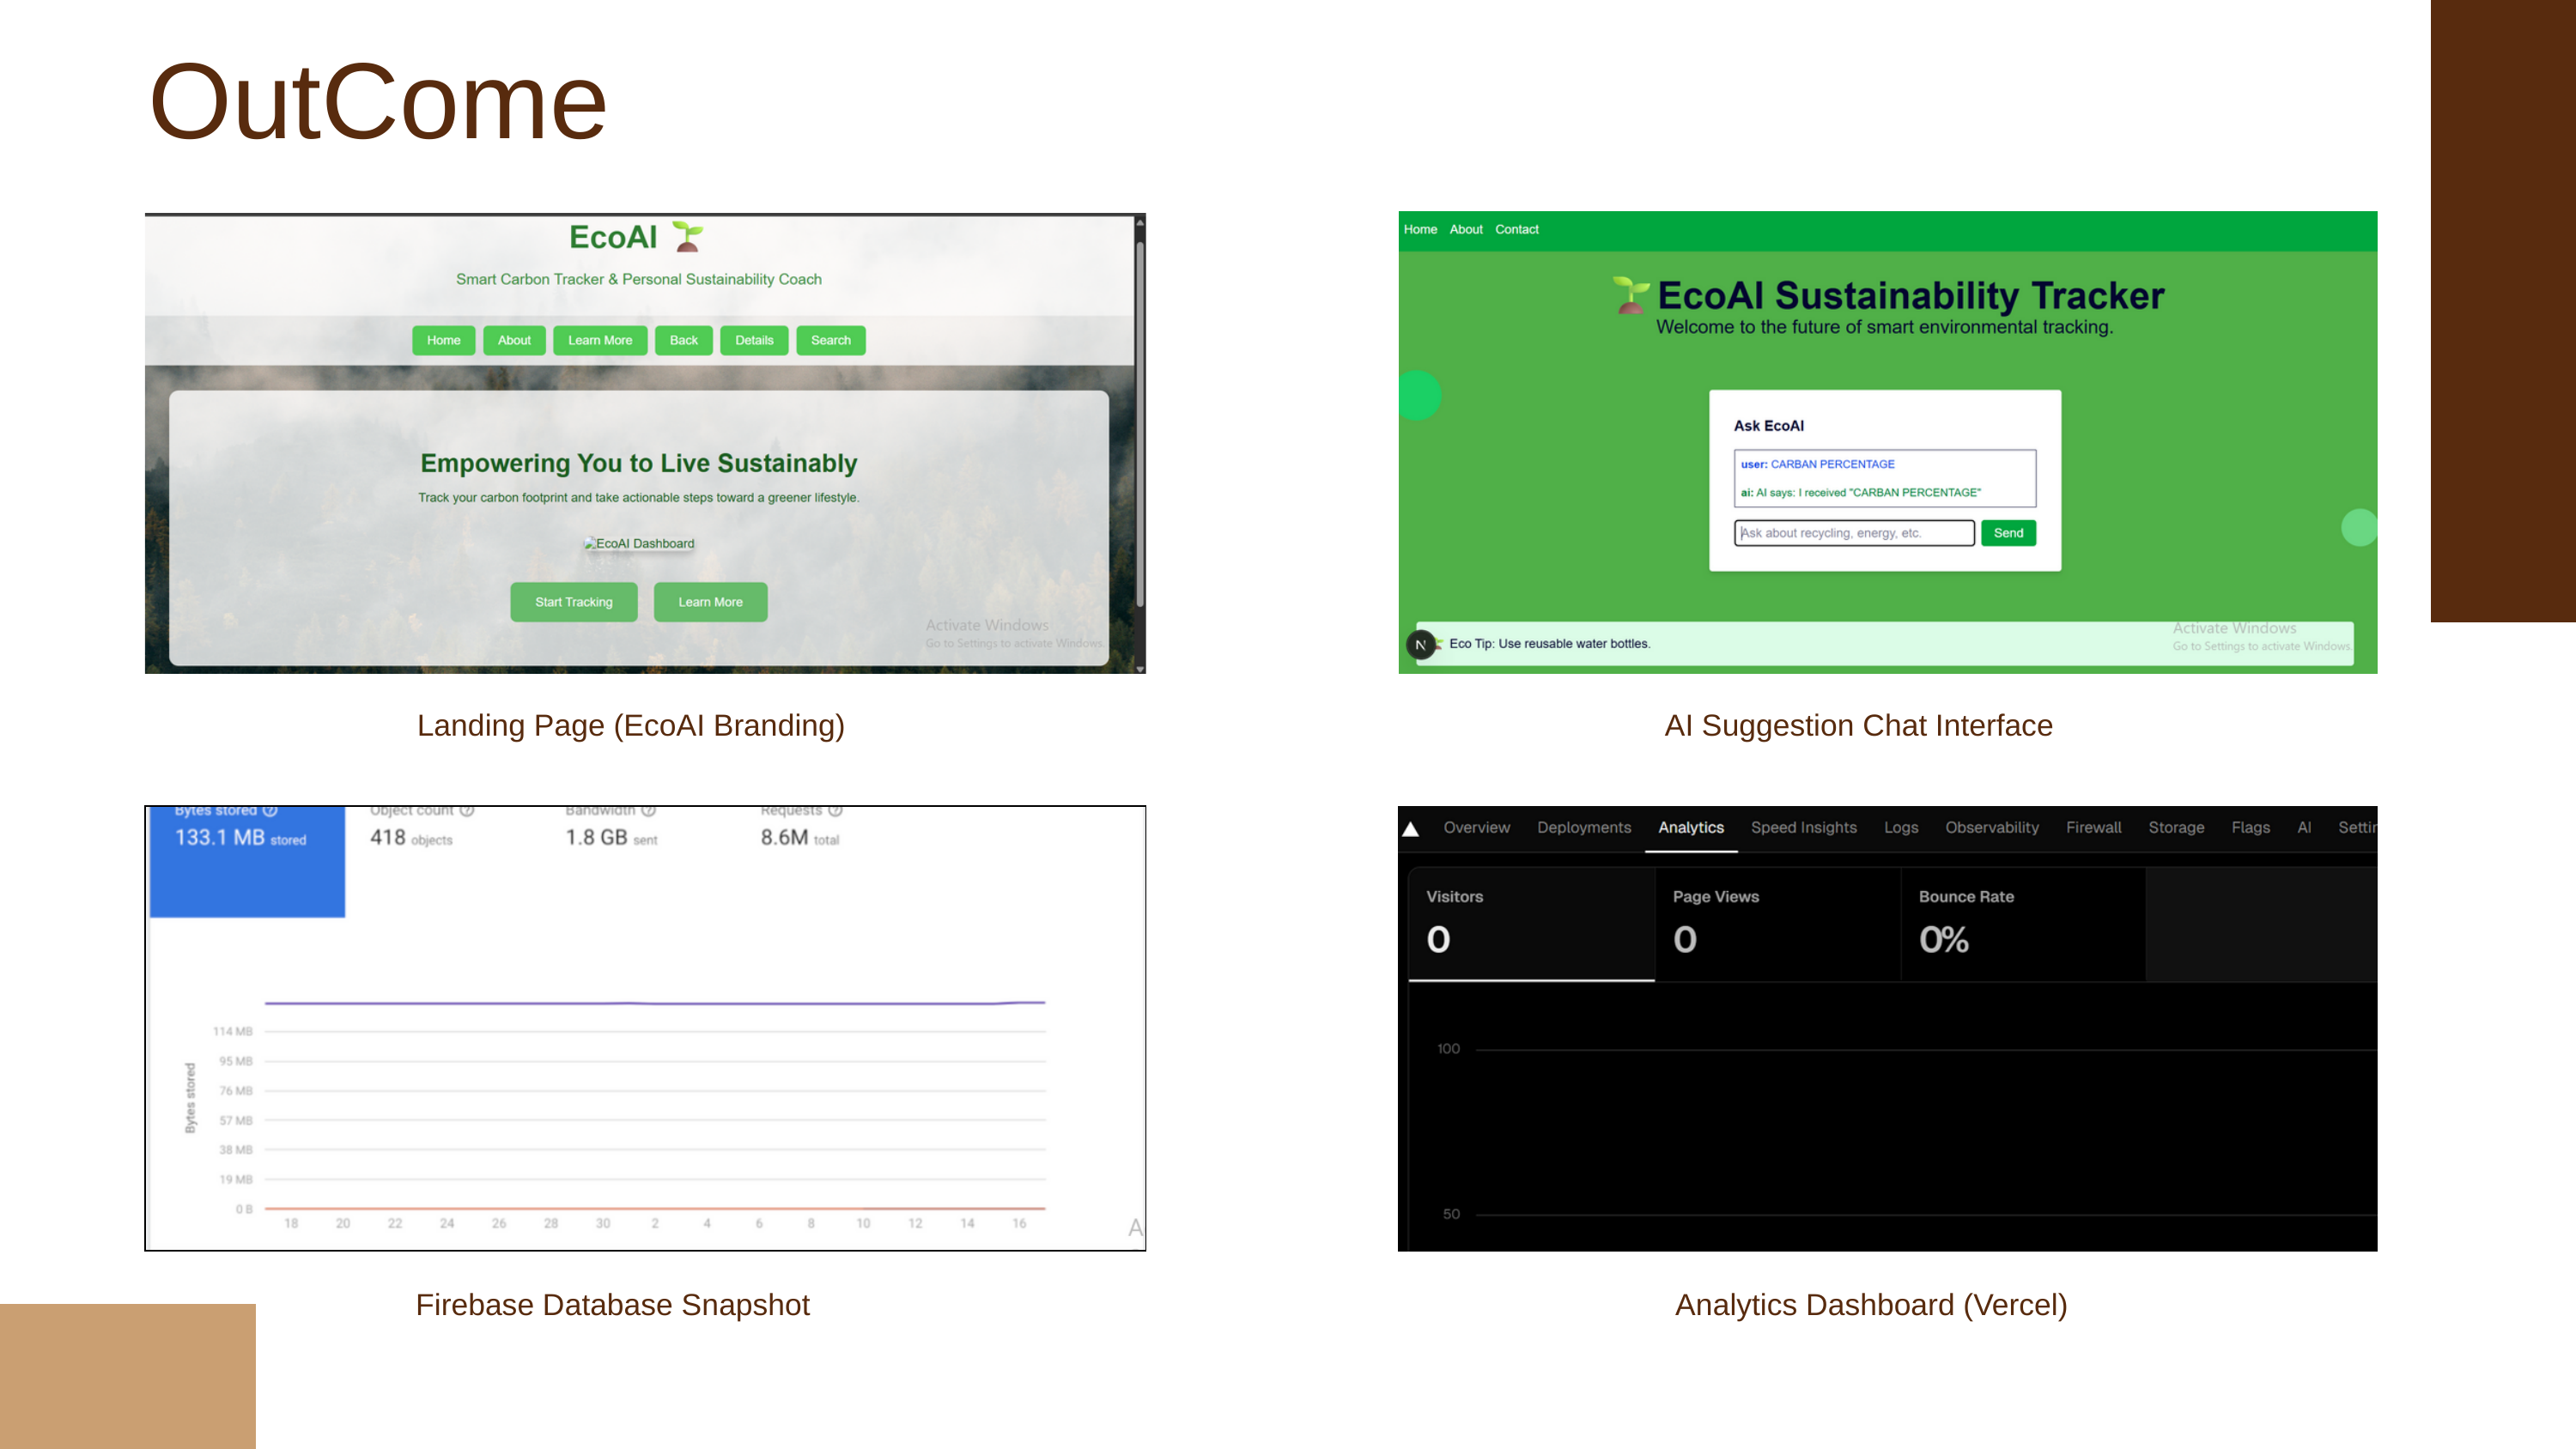

OutCome

Landing Page (EcoAI Branding)
AI Suggestion Chat Interface

Firebase Database Snapshot
Analytics Dashboard (Vercel)